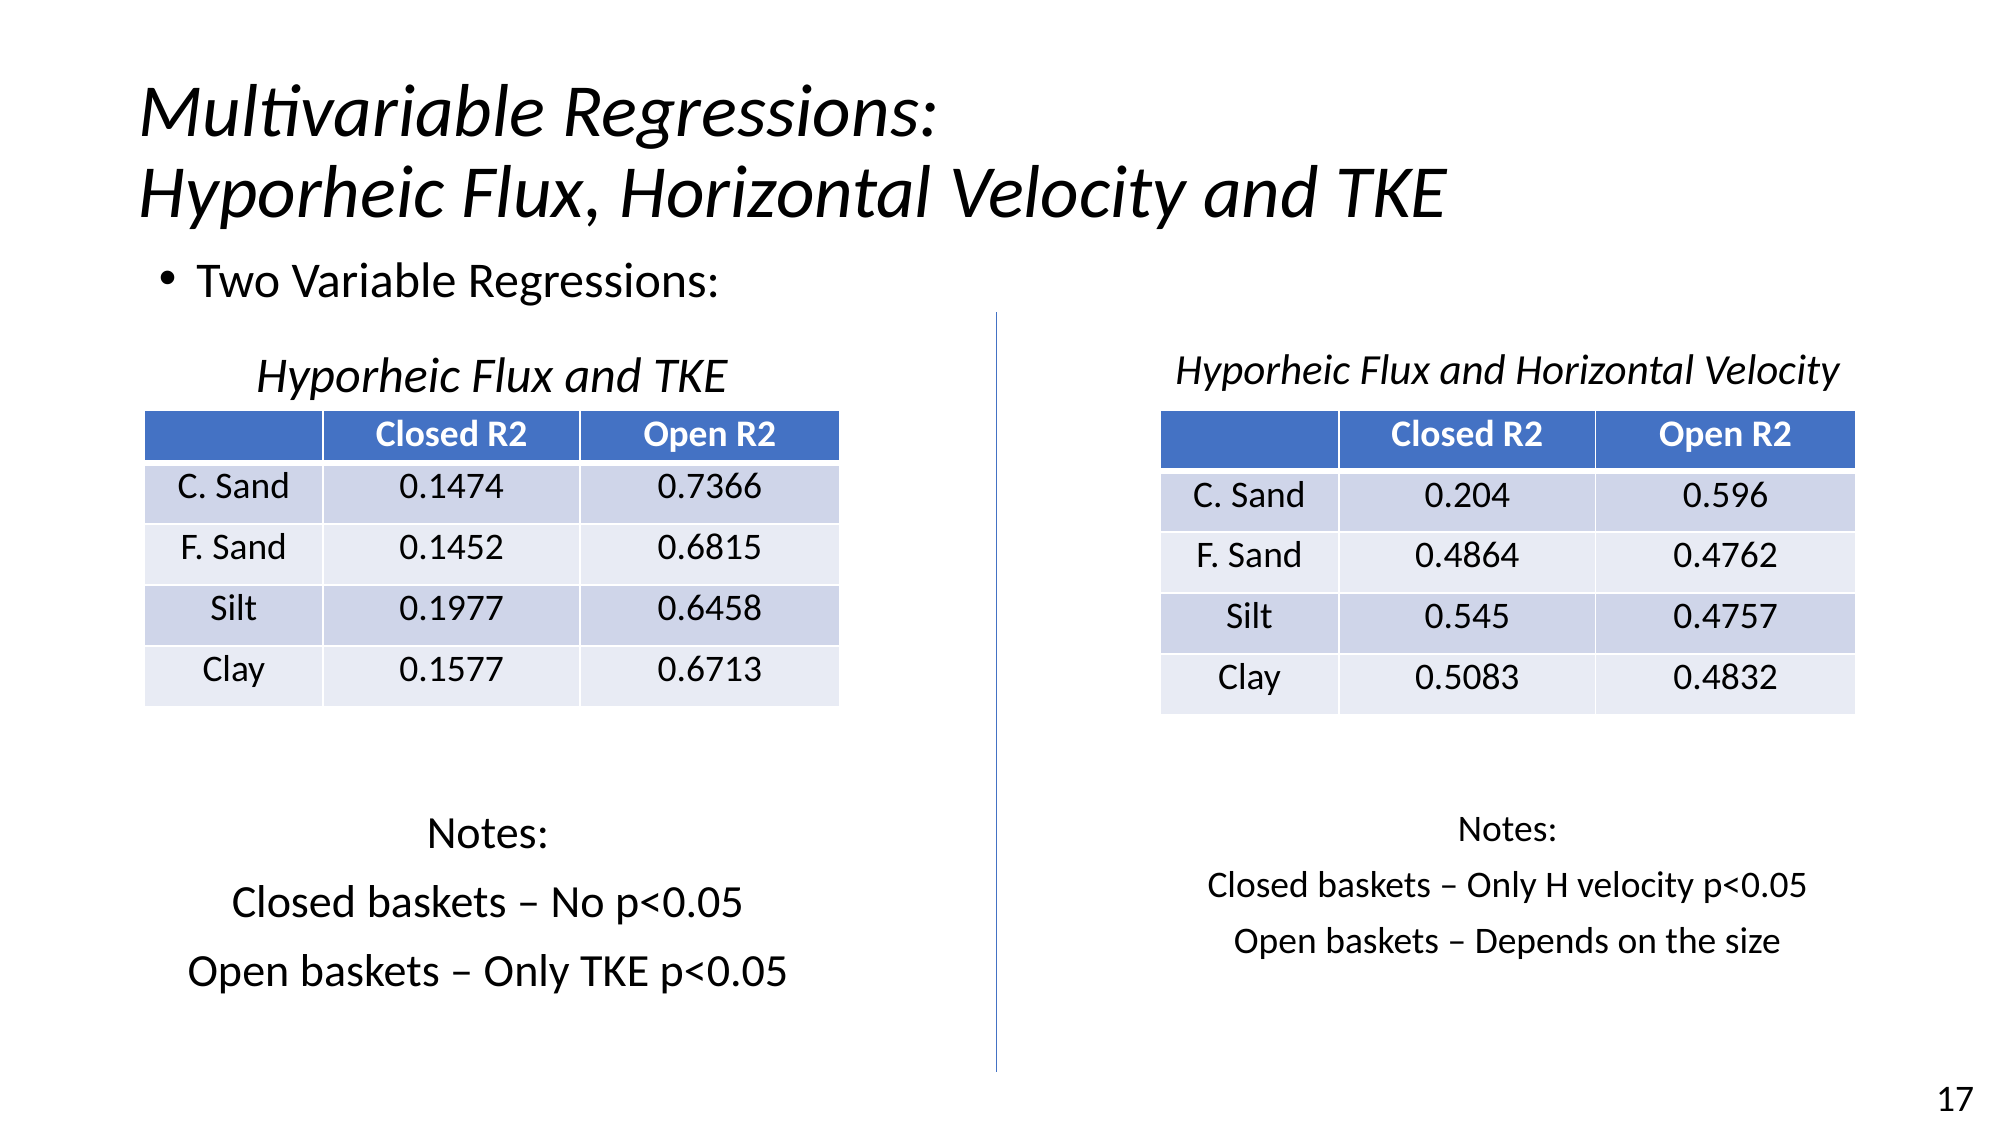

# Multivariable Regressions: Hyporheic Flux, Horizontal Velocity and TKE
Two Variable Regressions:
Hyporheic Flux and Horizontal Velocity
Hyporheic Flux and TKE
|  | Closed R2 | Open R2 |
| --- | --- | --- |
| C. Sand | 0.1474 | 0.7366 |
| F. Sand | 0.1452 | 0.6815 |
| Silt | 0.1977 | 0.6458 |
| Clay | 0.1577 | 0.6713 |
|  | Closed R2 | Open R2 |
| --- | --- | --- |
| C. Sand | 0.204 | 0.596 |
| F. Sand | 0.4864 | 0.4762 |
| Silt | 0.545 | 0.4757 |
| Clay | 0.5083 | 0.4832 |
Notes:
Closed baskets – No p<0.05
Open baskets – Only TKE p<0.05
Notes:
Closed baskets – Only H velocity p<0.05
Open baskets – Depends on the size
17